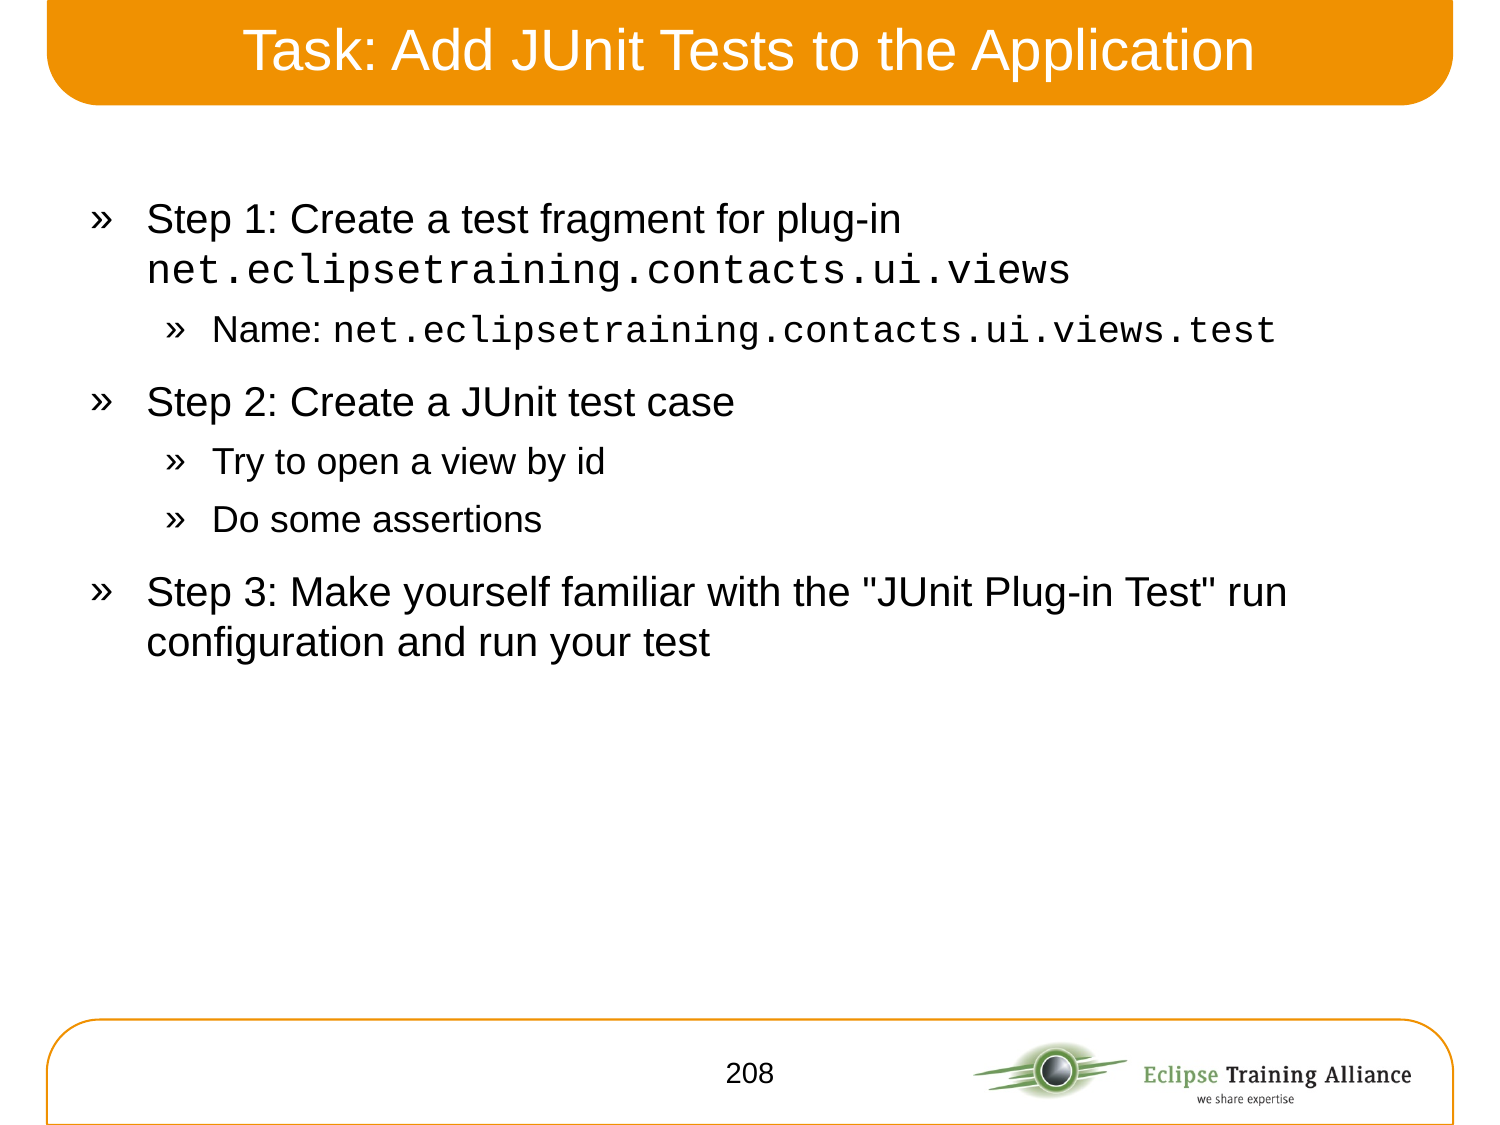

# Task: Add JUnit Tests to the Application
Step 1: Create a test fragment for plug-in net.eclipsetraining.contacts.ui.views
Name: net.eclipsetraining.contacts.ui.views.test
Step 2: Create a JUnit test case
Try to open a view by id
Do some assertions
Step 3: Make yourself familiar with the "JUnit Plug-in Test" run configuration and run your test